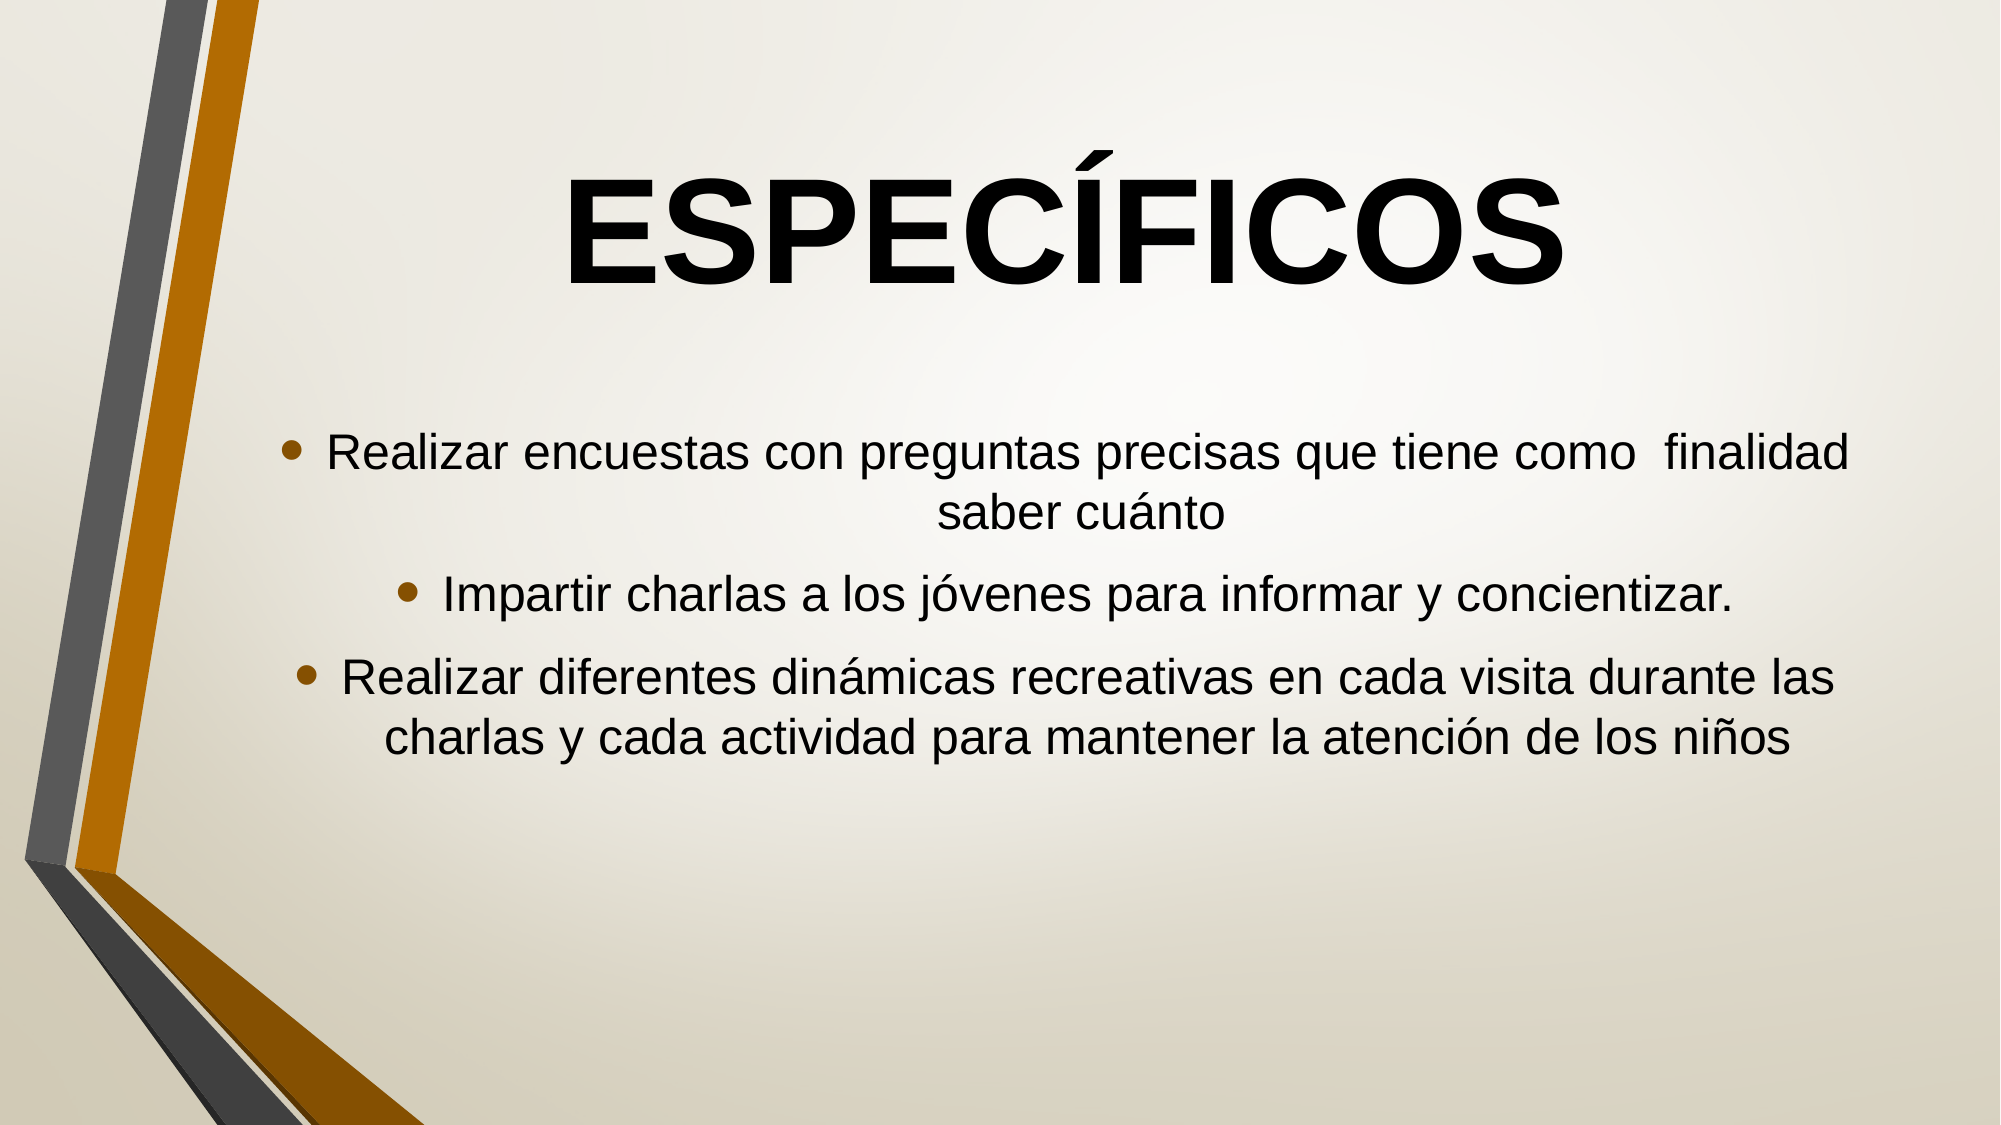

# ESPECÍFICOS
Realizar encuestas con preguntas precisas que tiene como  finalidad saber cuánto
Impartir charlas a los jóvenes para informar y concientizar.
Realizar diferentes dinámicas recreativas en cada visita durante las charlas y cada actividad para mantener la atención de los niños